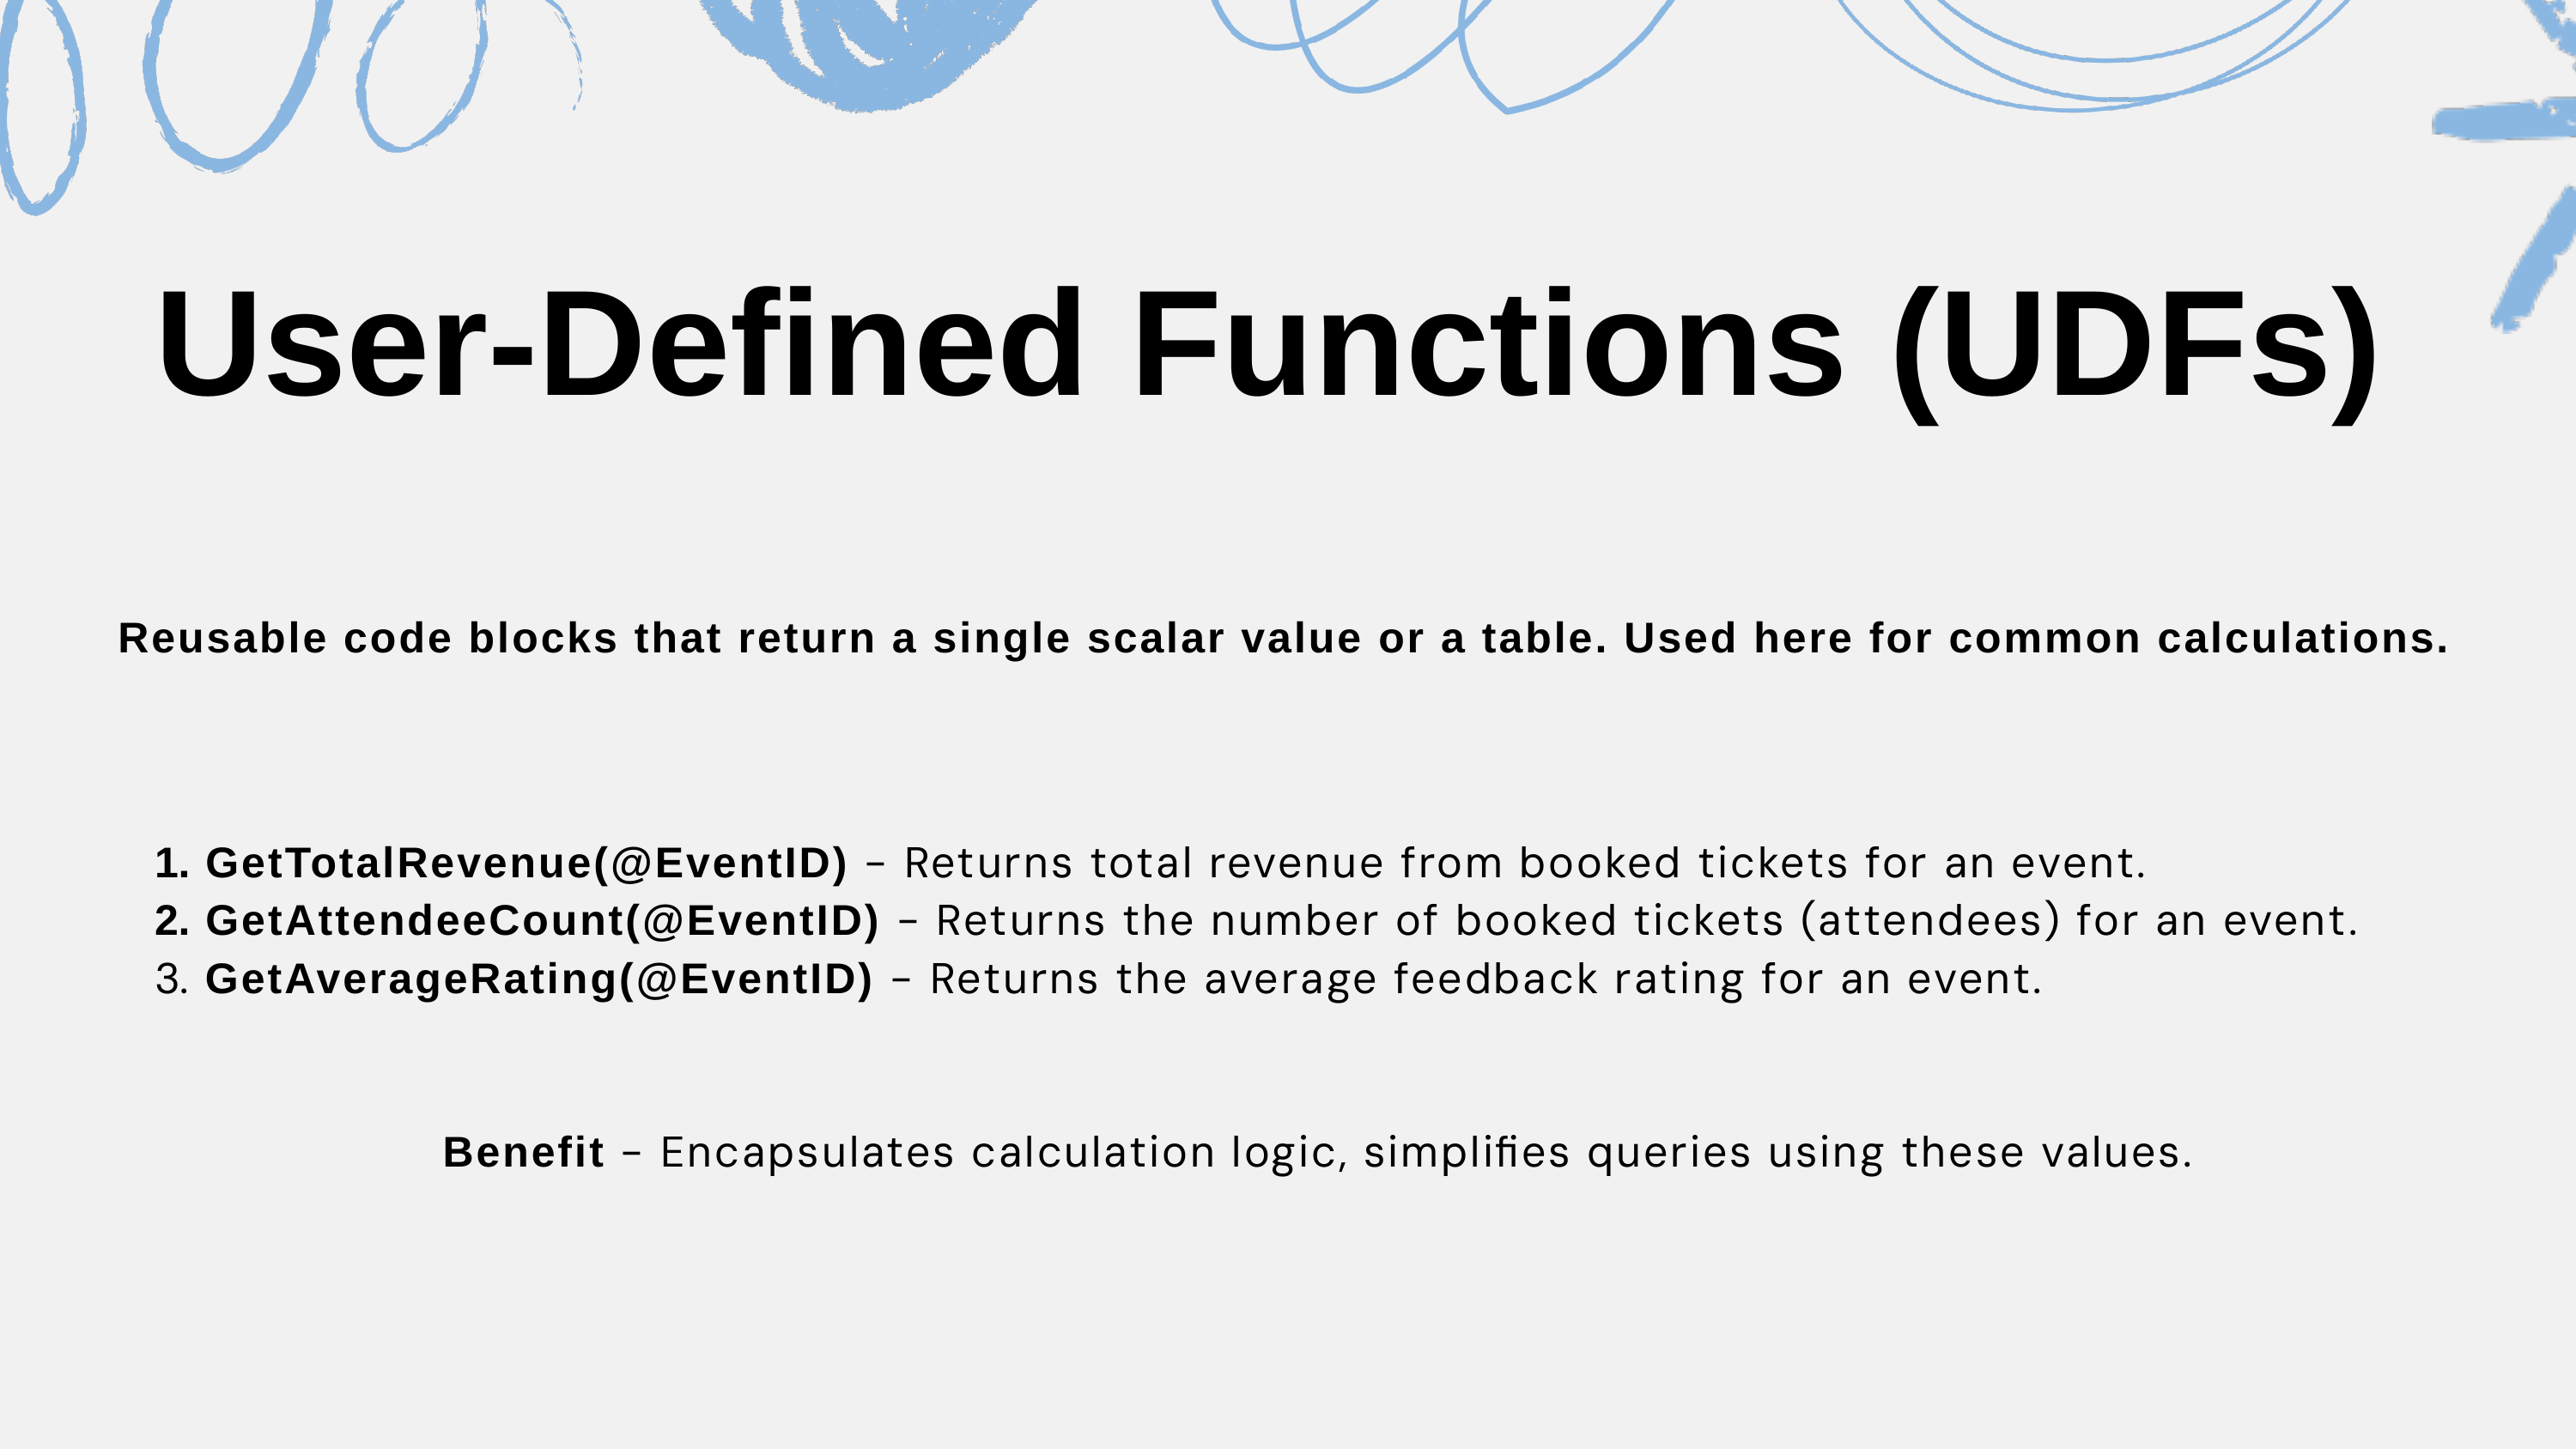

User-Defined Functions (UDFs)
Reusable code blocks that return a single scalar value or a table. Used here for common calculations.

 GetTotalRevenue(@EventID) - Returns total revenue from booked tickets for an event.
 GetAttendeeCount(@EventID) - Returns the number of booked tickets (attendees) for an event.
 GetAverageRating(@EventID) - Returns the average feedback rating for an event.

Benefit - Encapsulates calculation logic, simplifies queries using these values.